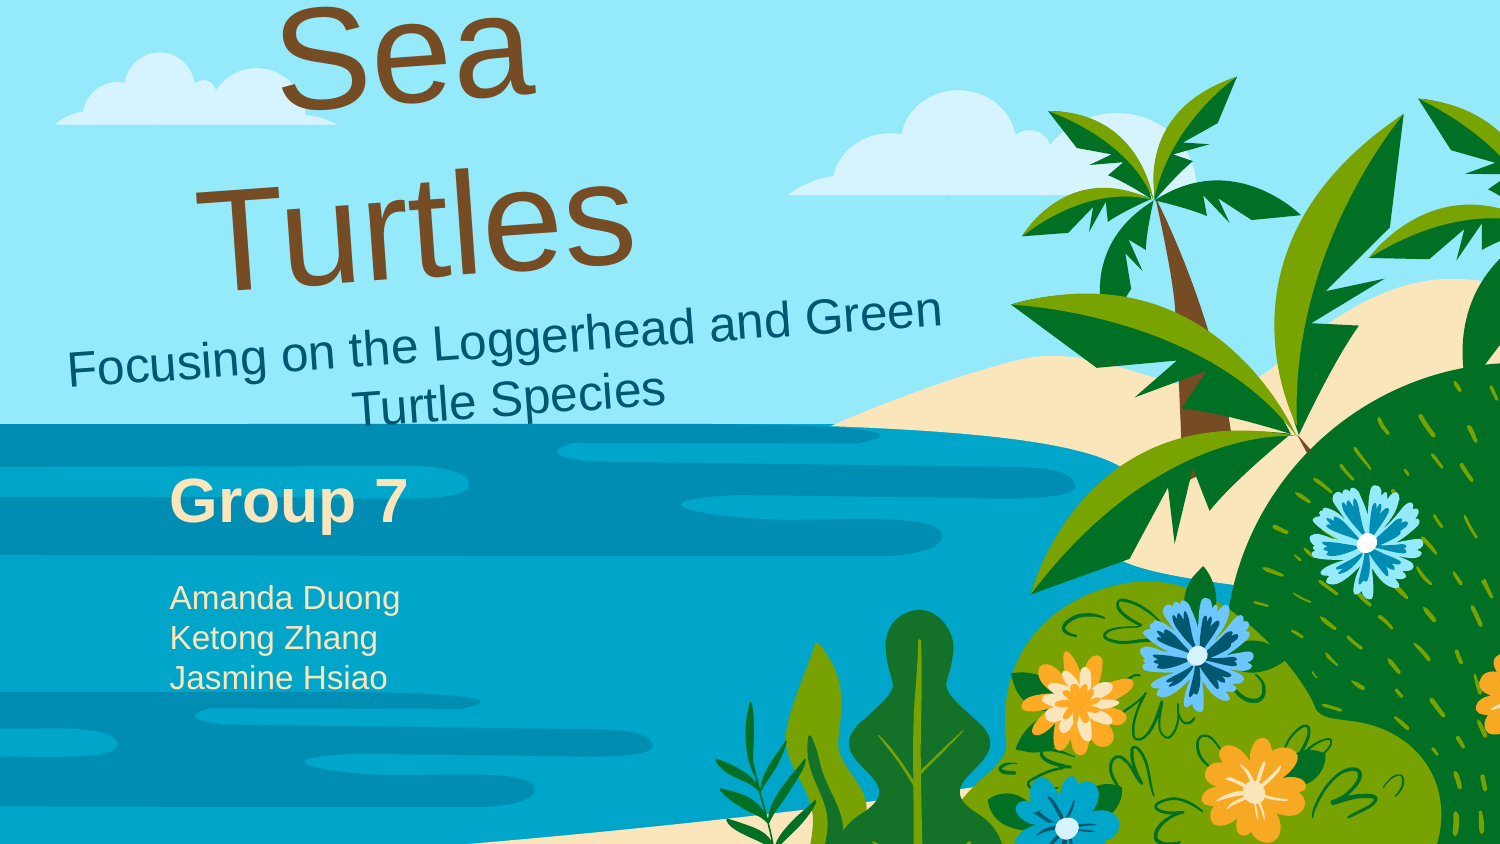

# Sea Turtles
Focusing on the Loggerhead and Green Turtle Species
Group 7
Amanda Duong
Ketong Zhang
Jasmine Hsiao